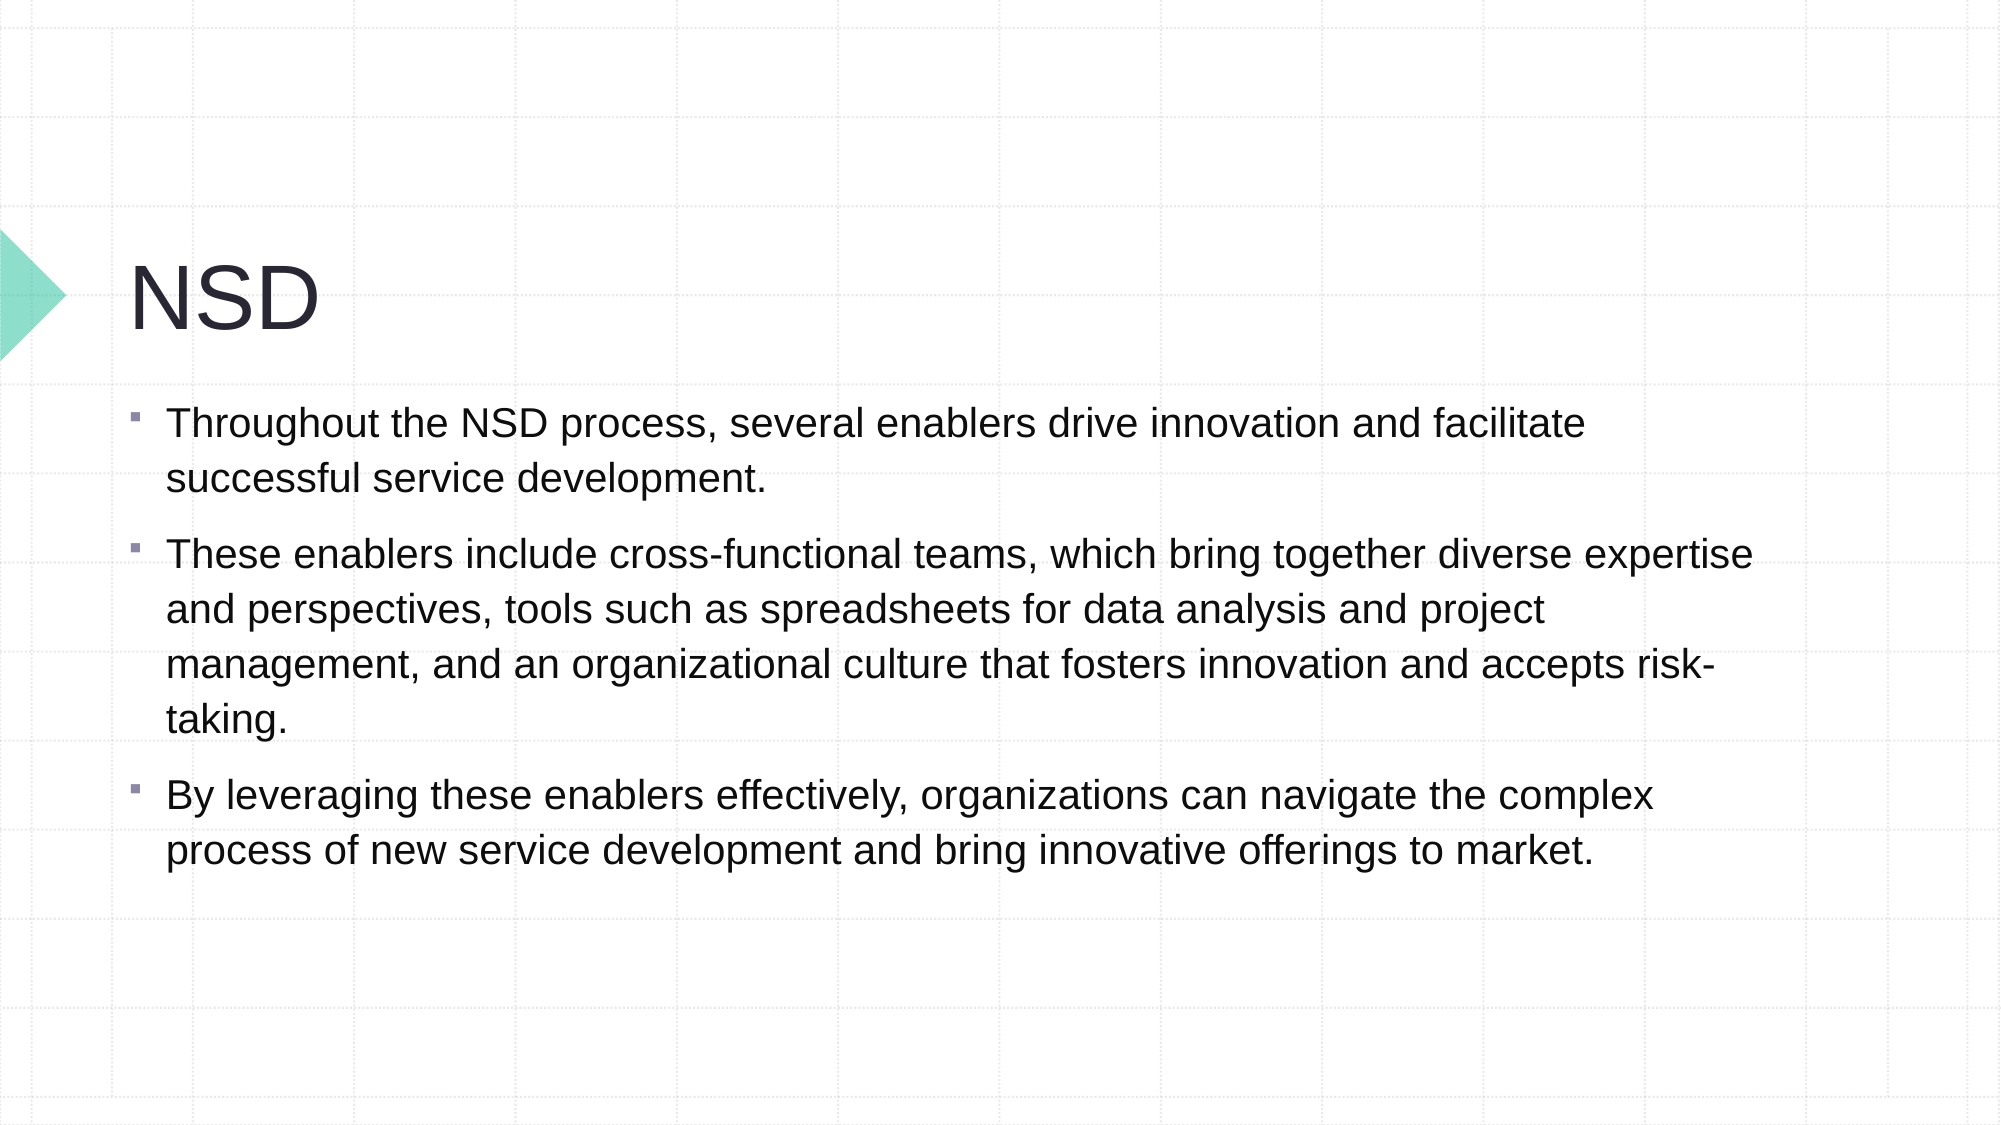

# NSD
Throughout the NSD process, several enablers drive innovation and facilitate successful service development.
These enablers include cross-functional teams, which bring together diverse expertise and perspectives, tools such as spreadsheets for data analysis and project management, and an organizational culture that fosters innovation and accepts risk-taking.
By leveraging these enablers effectively, organizations can navigate the complex process of new service development and bring innovative offerings to market.